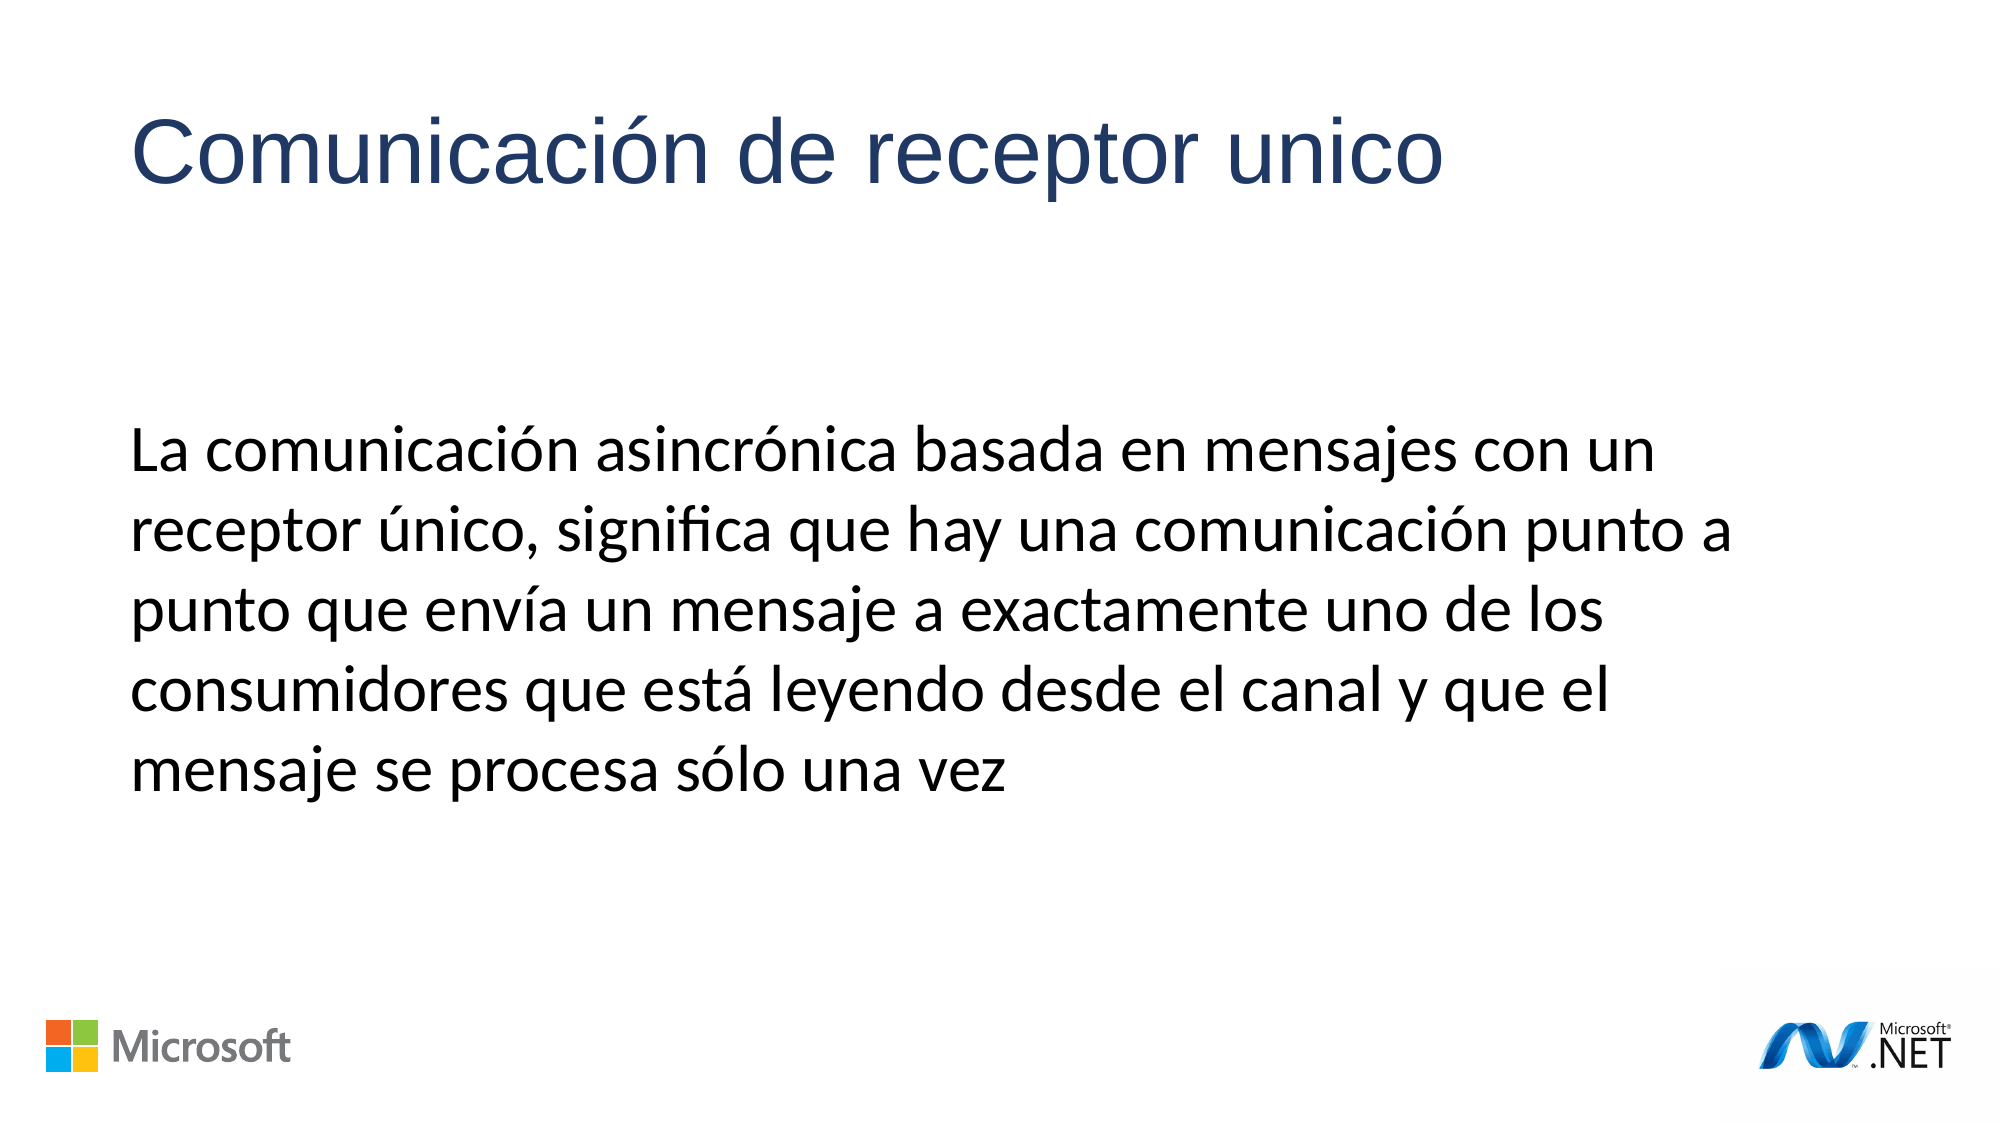

Comunicación de receptor unico
La comunicación asincrónica basada en mensajes con un receptor único, significa que hay una comunicación punto a punto que envía un mensaje a exactamente uno de los consumidores que está leyendo desde el canal y que el mensaje se procesa sólo una vez